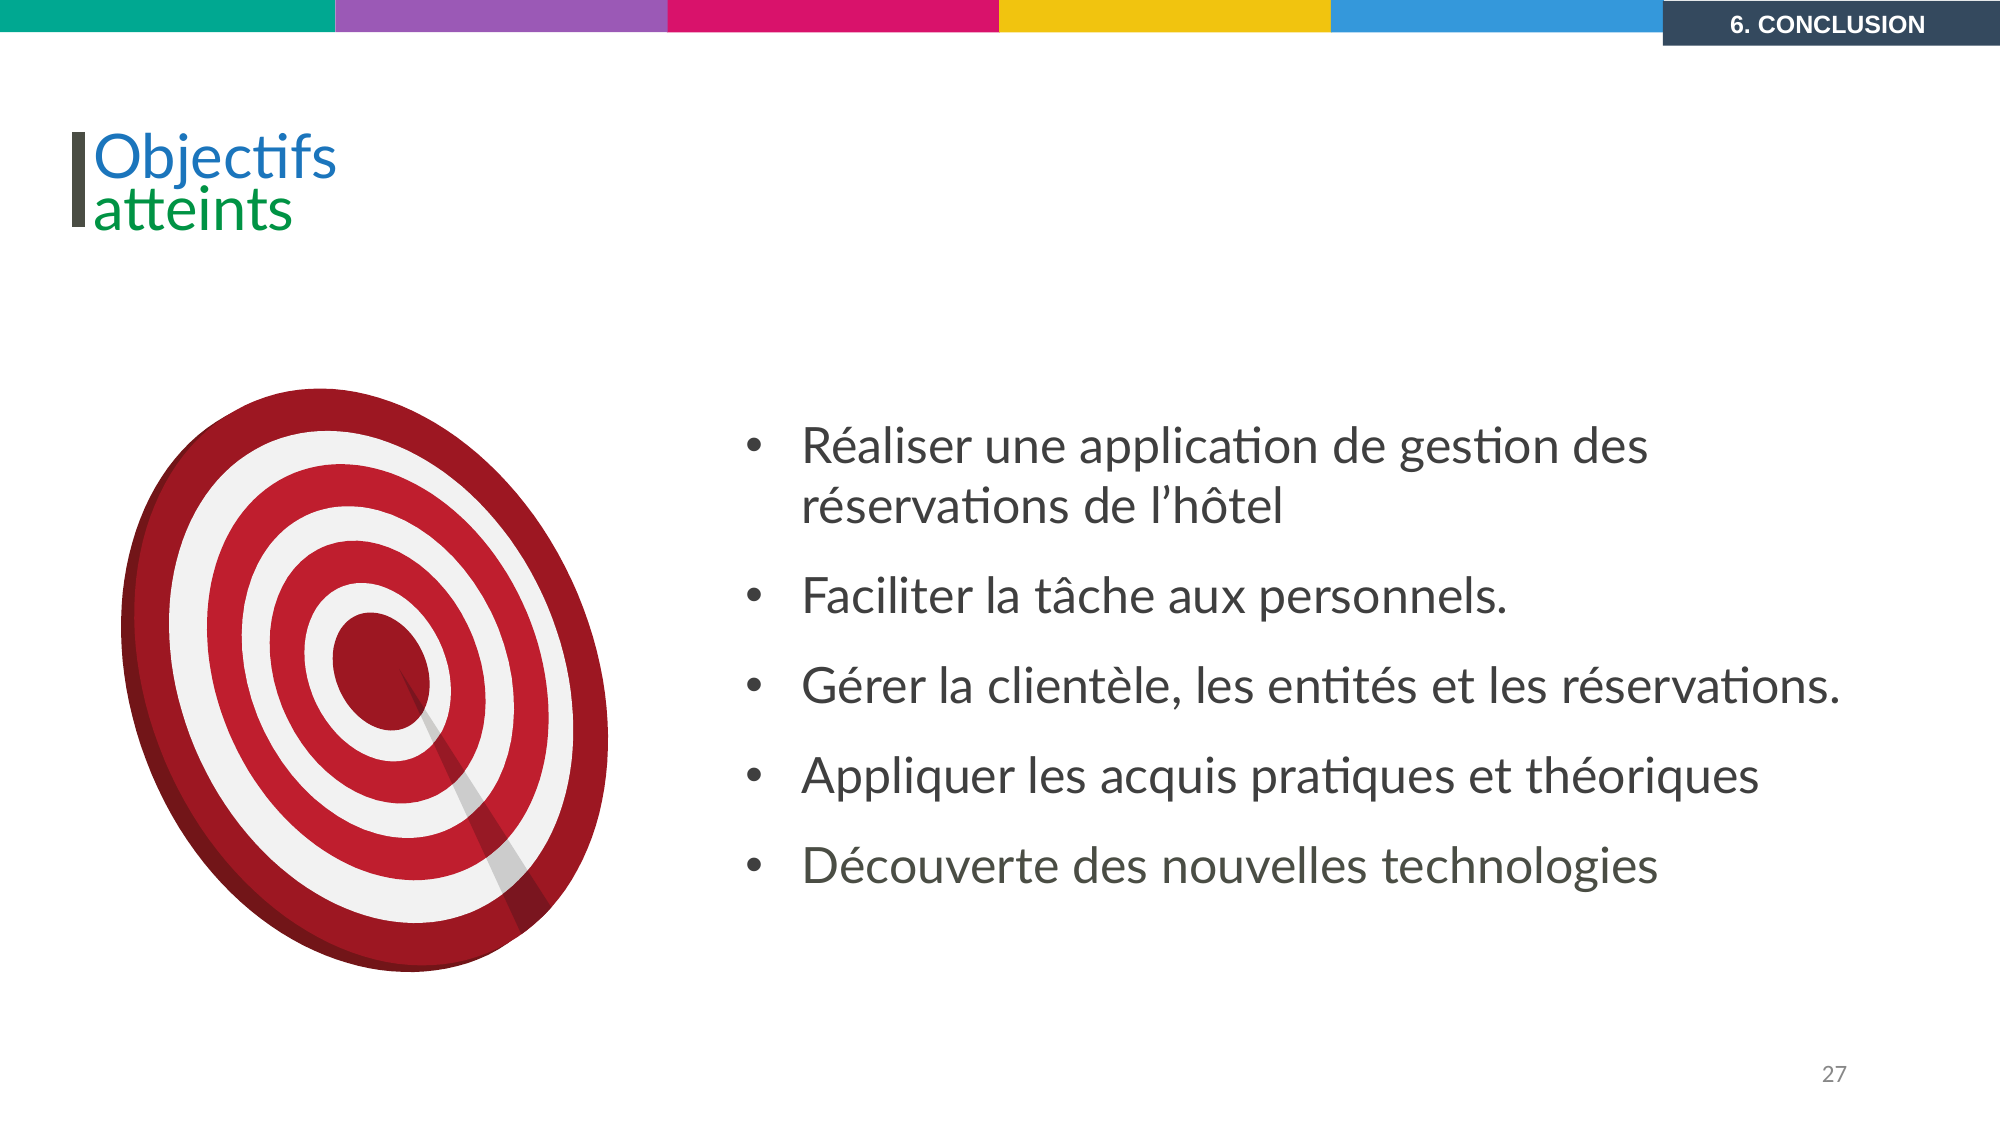

6. CONCLUSION
Objectifs
atteints

Réaliser une application de gestion des réservations de l’hôtel
Faciliter la tâche aux personnels.
Gérer la clientèle, les entités et les réservations.
Appliquer les acquis pratiques et théoriques
Découverte des nouvelles technologies

27